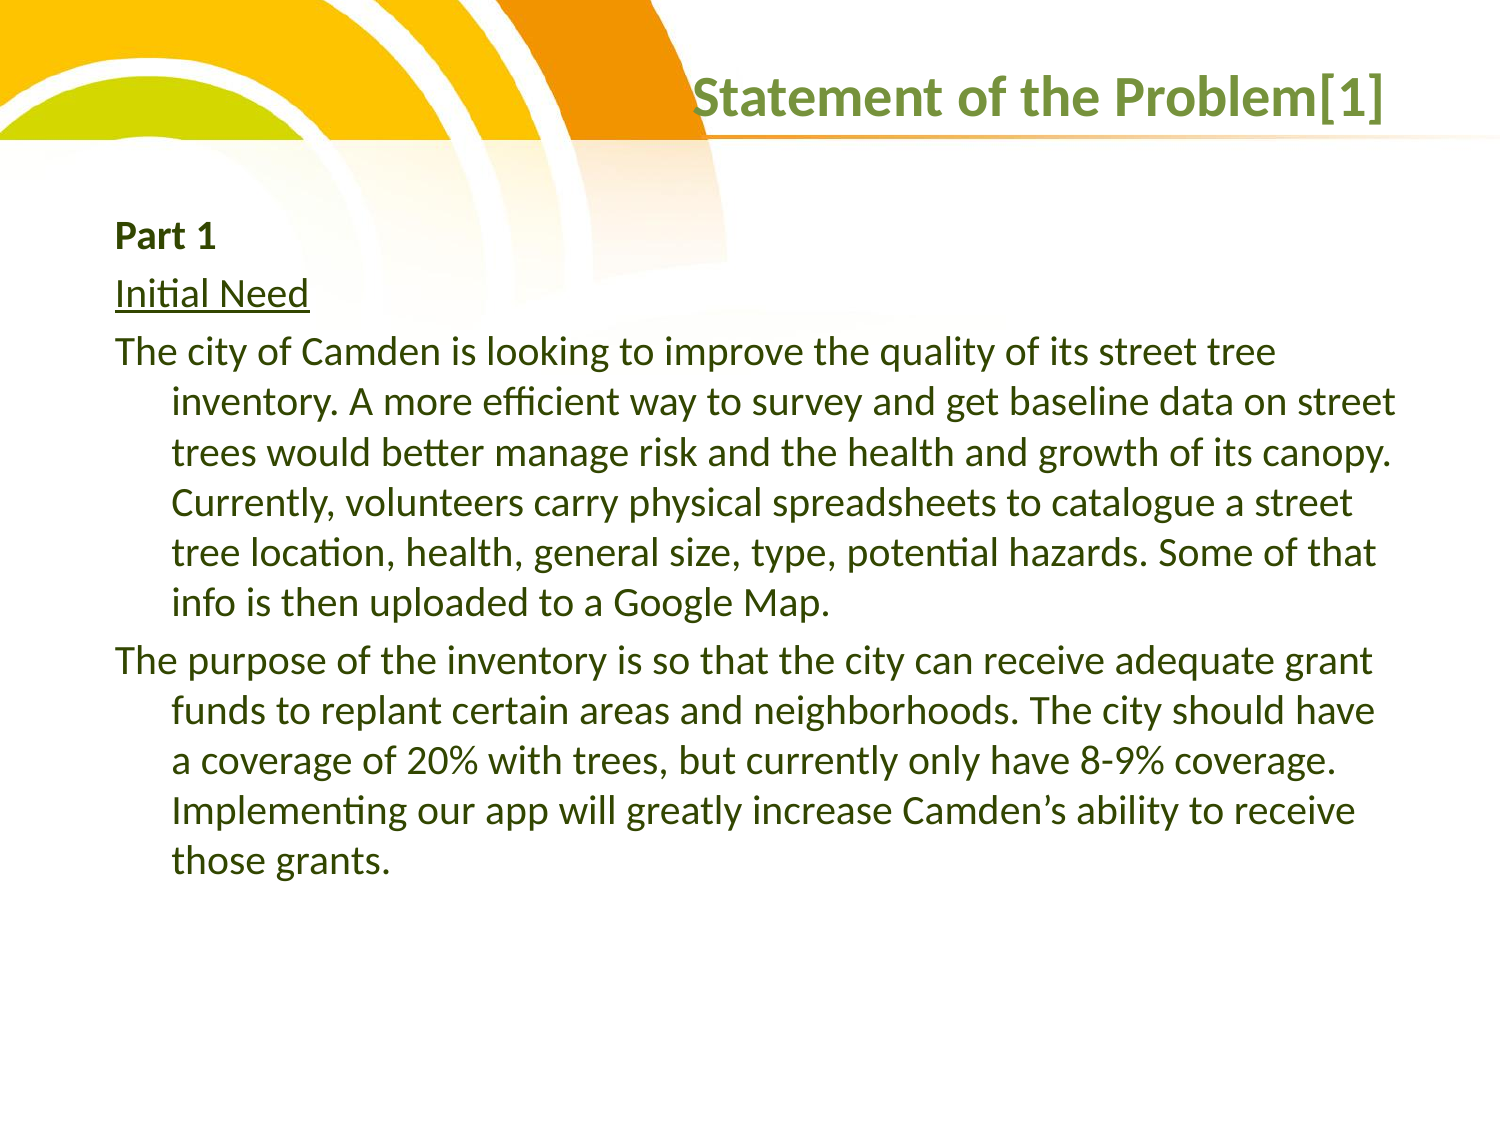

# Statement of the Problem[1]
Part 1
Initial Need
The city of Camden is looking to improve the quality of its street tree inventory. A more efficient way to survey and get baseline data on street trees would better manage risk and the health and growth of its canopy. Currently, volunteers carry physical spreadsheets to catalogue a street tree location, health, general size, type, potential hazards. Some of that info is then uploaded to a Google Map.
The purpose of the inventory is so that the city can receive adequate grant funds to replant certain areas and neighborhoods. The city should have a coverage of 20% with trees, but currently only have 8-9% coverage. Implementing our app will greatly increase Camden’s ability to receive those grants.